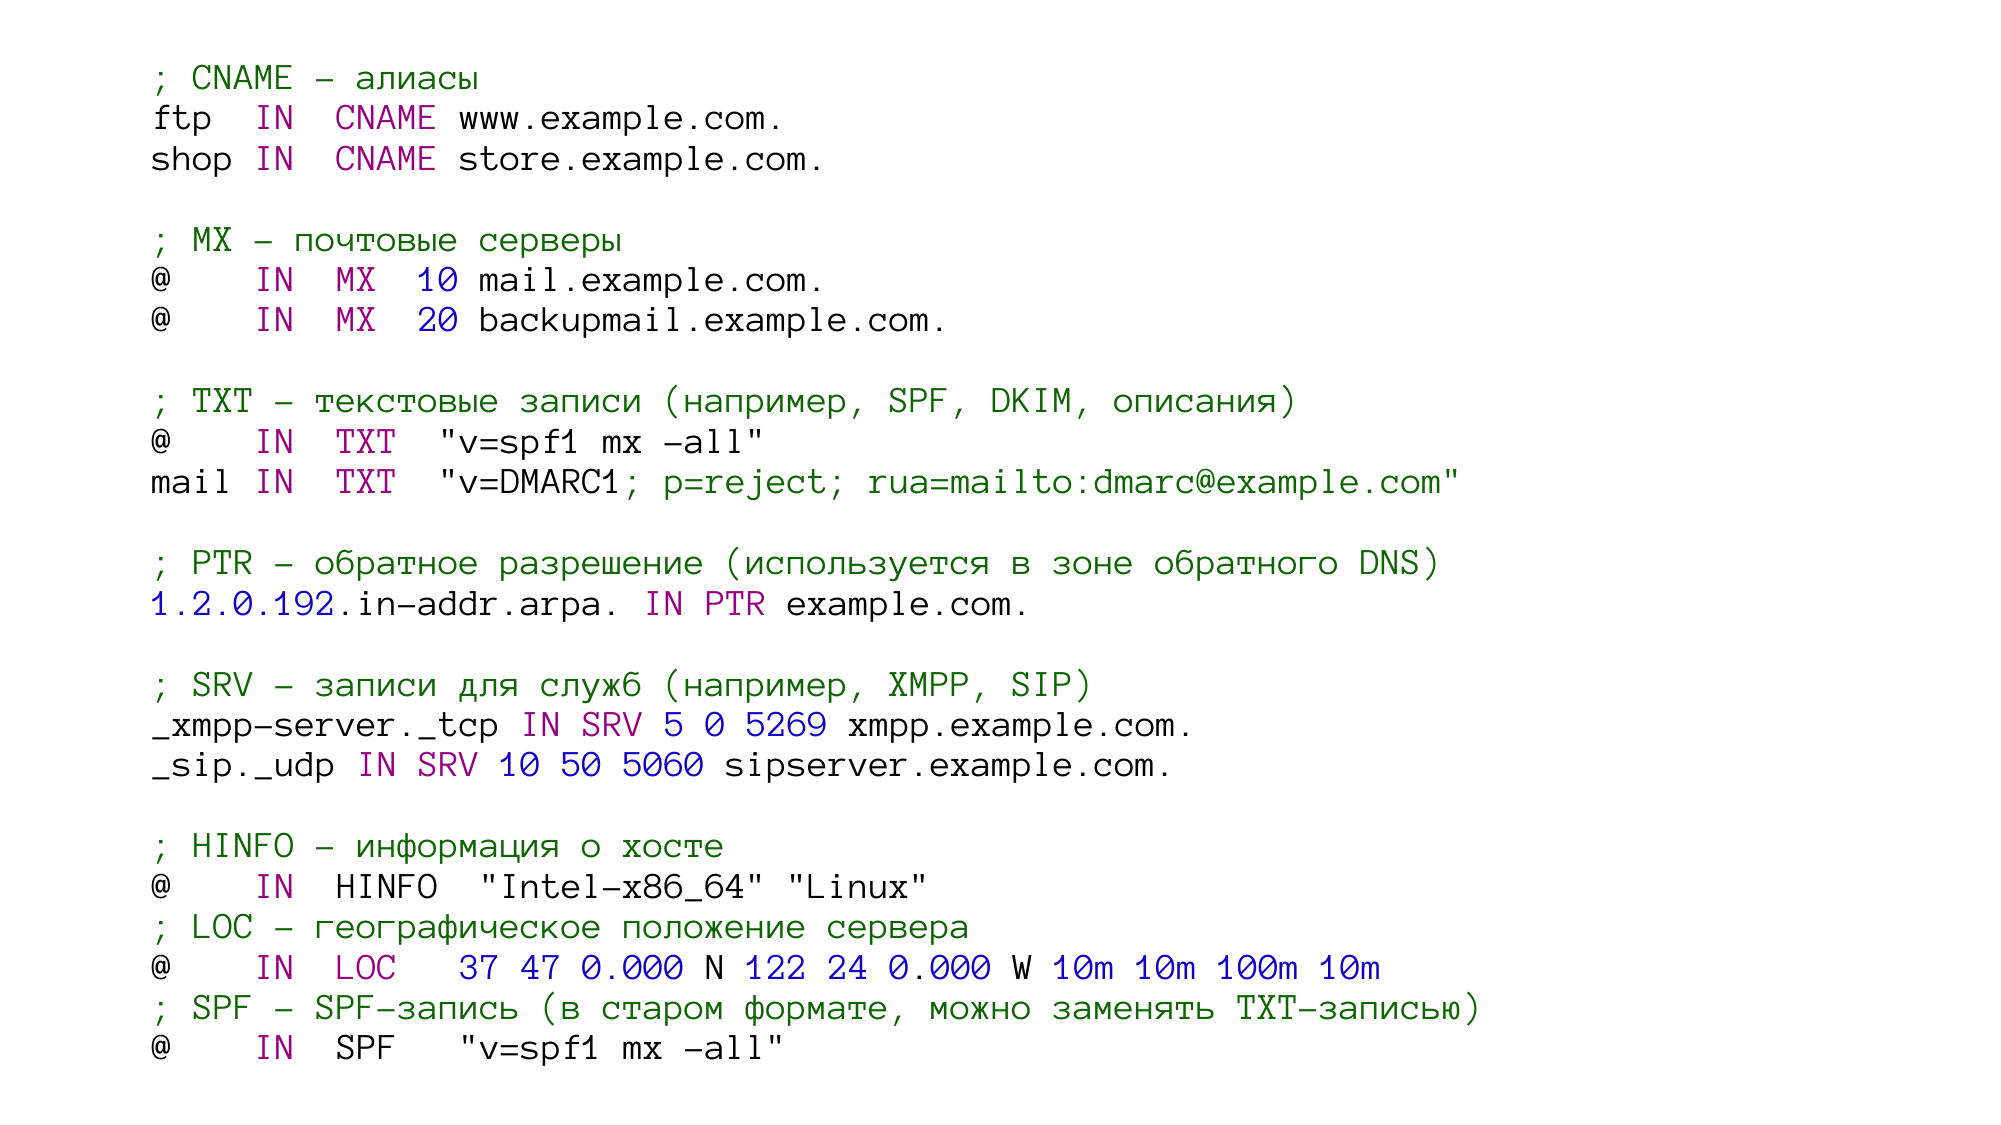

; CNAME - алиасы
ftp  IN  CNAME www.example.com.
shop IN  CNAME store.example.com.

; MX - почтовые серверы
@    IN  MX  10 mail.example.com.
@    IN  MX  20 backupmail.example.com.
; TXT - текстовые записи (например, SPF, DKIM, описания)
@    IN  TXT  "v=spf1 mx -all"
mail IN  TXT  "v=DMARC1; p=reject; rua=mailto:dmarc@example.com"
; PTR - обратное разрешение (используется в зоне обратного DNS)
1.2.0.192.in-addr.arpa. IN PTR example.com.
; SRV - записи для служб (например, XMPP, SIP)
_xmpp-server._tcp IN SRV 5 0 5269 xmpp.example.com.
_sip._udp IN SRV 10 50 5060 sipserver.example.com.
; HINFO - информация о хосте
@    IN  HINFO  "Intel-x86_64" "Linux"
; LOC - географическое положение сервера
@    IN  LOC   37 47 0.000 N 122 24 0.000 W 10m 10m 100m 10m
; SPF - SPF-запись (в старом формате, можно заменять TXT-записью)
@    IN  SPF   "v=spf1 mx -all"